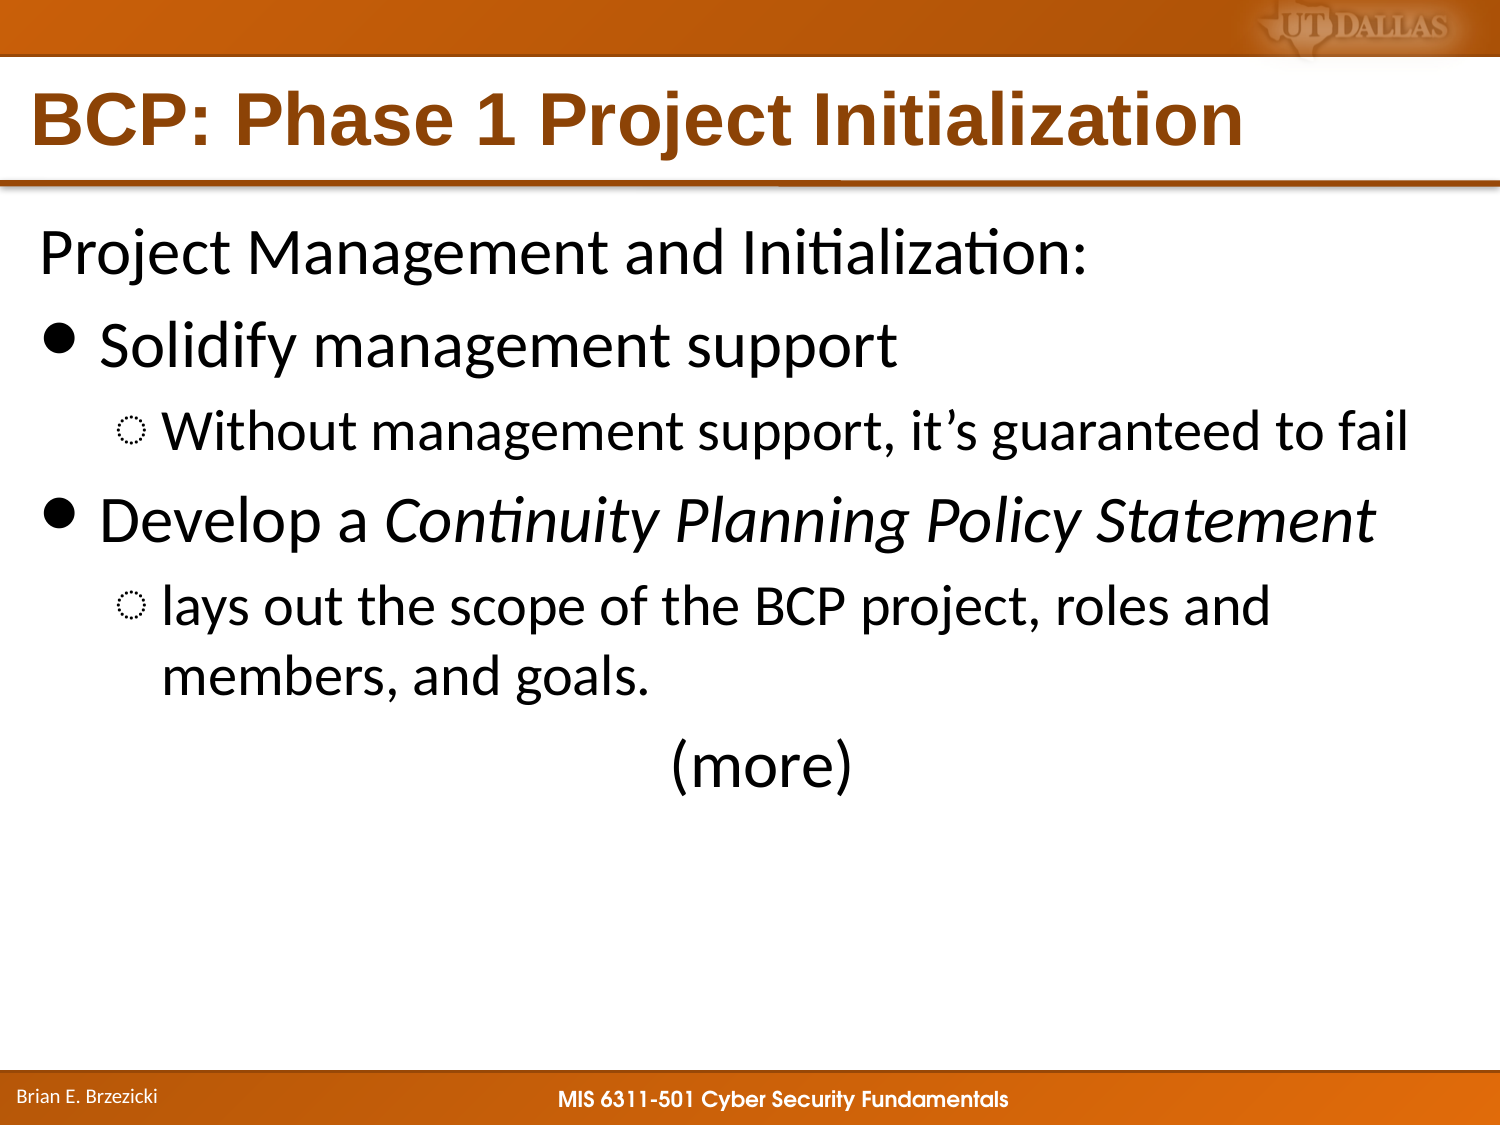

# BCP: Phase 1 Project Initialization
Project Management and Initialization:
Solidify management support
Without management support, it’s guaranteed to fail
Develop a Continuity Planning Policy Statement
lays out the scope of the BCP project, roles and members, and goals.
(more)
Brian E. Brzezicki